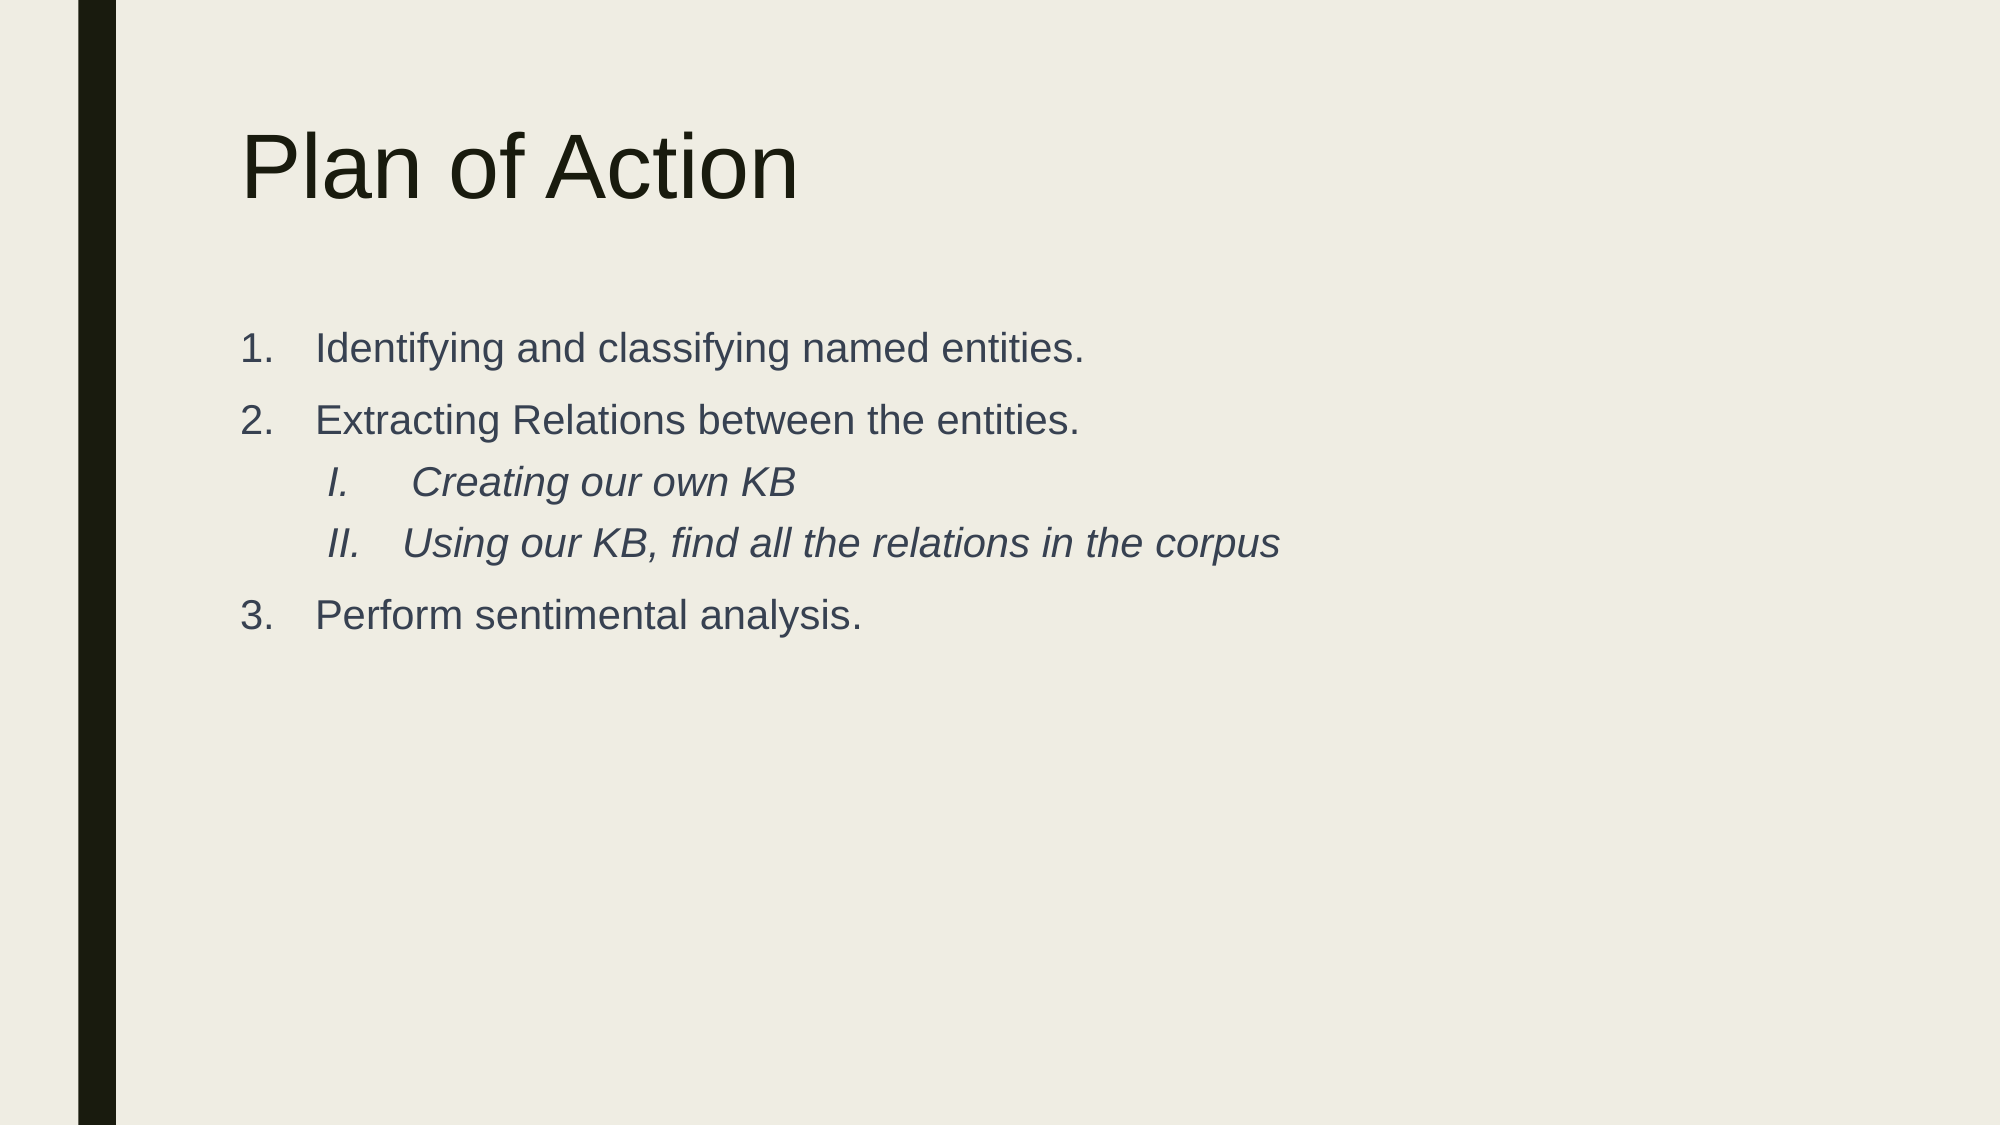

# Plan of Action
Identifying and classifying named entities.
Extracting Relations between the entities.
Creating our own KB
Using our KB, find all the relations in the corpus
Perform sentimental analysis.